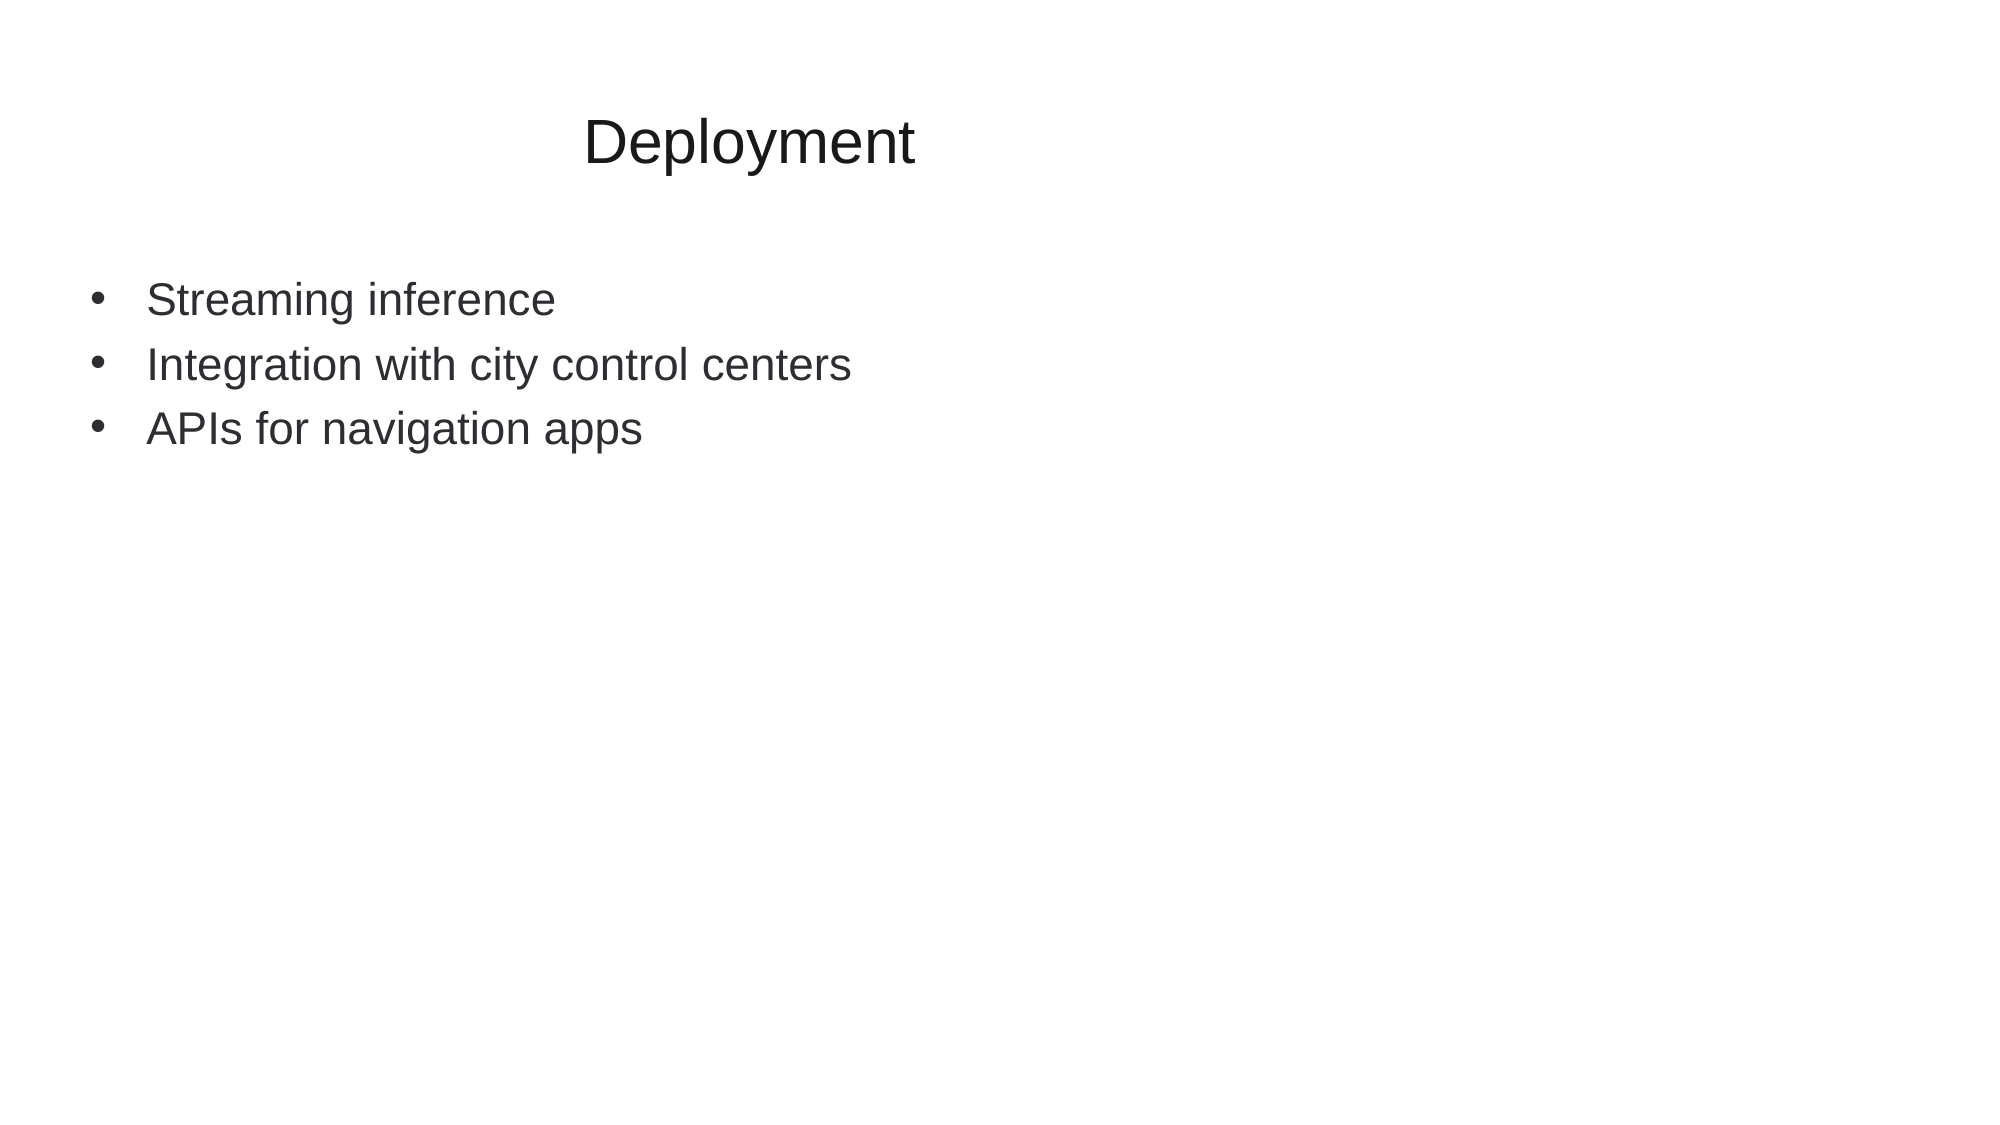

# Deployment
Streaming inference
Integration with city control centers
APIs for navigation apps